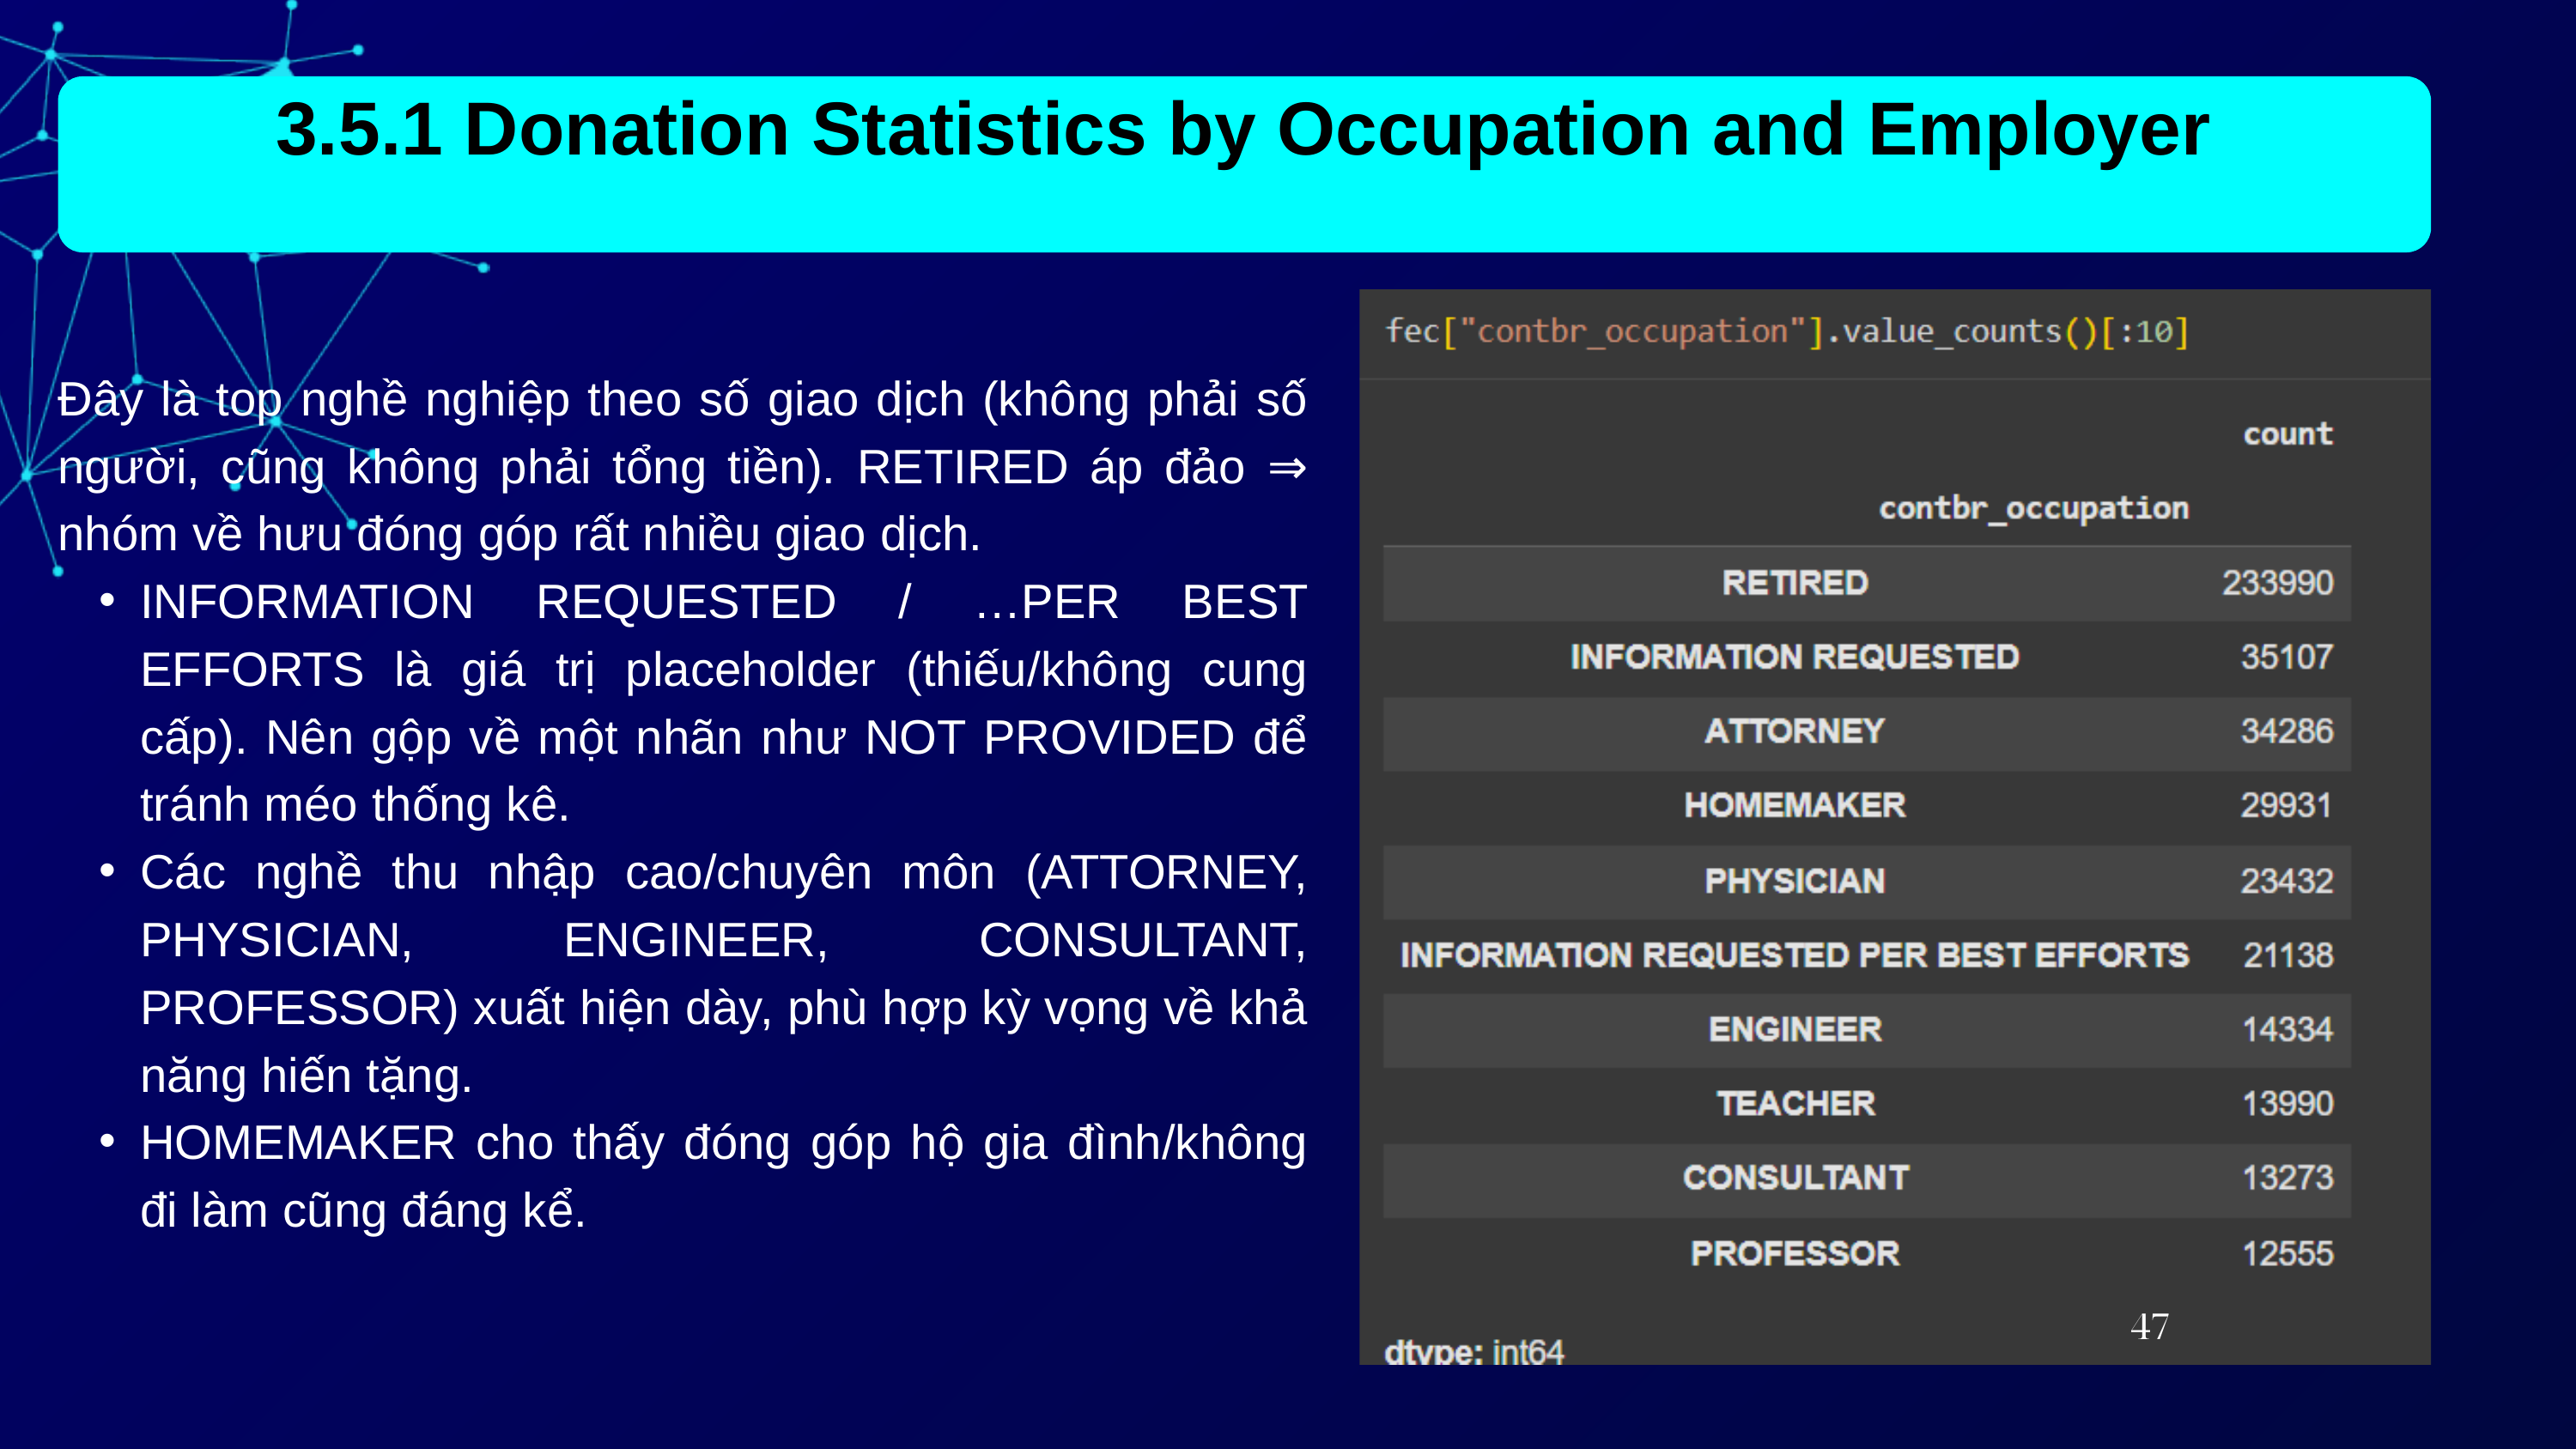

3.5.1 Donation Statistics by Occupation and Employer

Đây là top nghề nghiệp theo số giao dịch (không phải số người, cũng không phải tổng tiền). RETIRED áp đảo ⇒ nhóm về hưu đóng góp rất nhiều giao dịch.
INFORMATION REQUESTED / …PER BEST EFFORTS là giá trị placeholder (thiếu/không cung cấp). Nên gộp về một nhãn như NOT PROVIDED để tránh méo thống kê.
Các nghề thu nhập cao/chuyên môn (ATTORNEY, PHYSICIAN, ENGINEER, CONSULTANT, PROFESSOR) xuất hiện dày, phù hợp kỳ vọng về khả năng hiến tặng.
HOMEMAKER cho thấy đóng góp hộ gia đình/không đi làm cũng đáng kể.

47